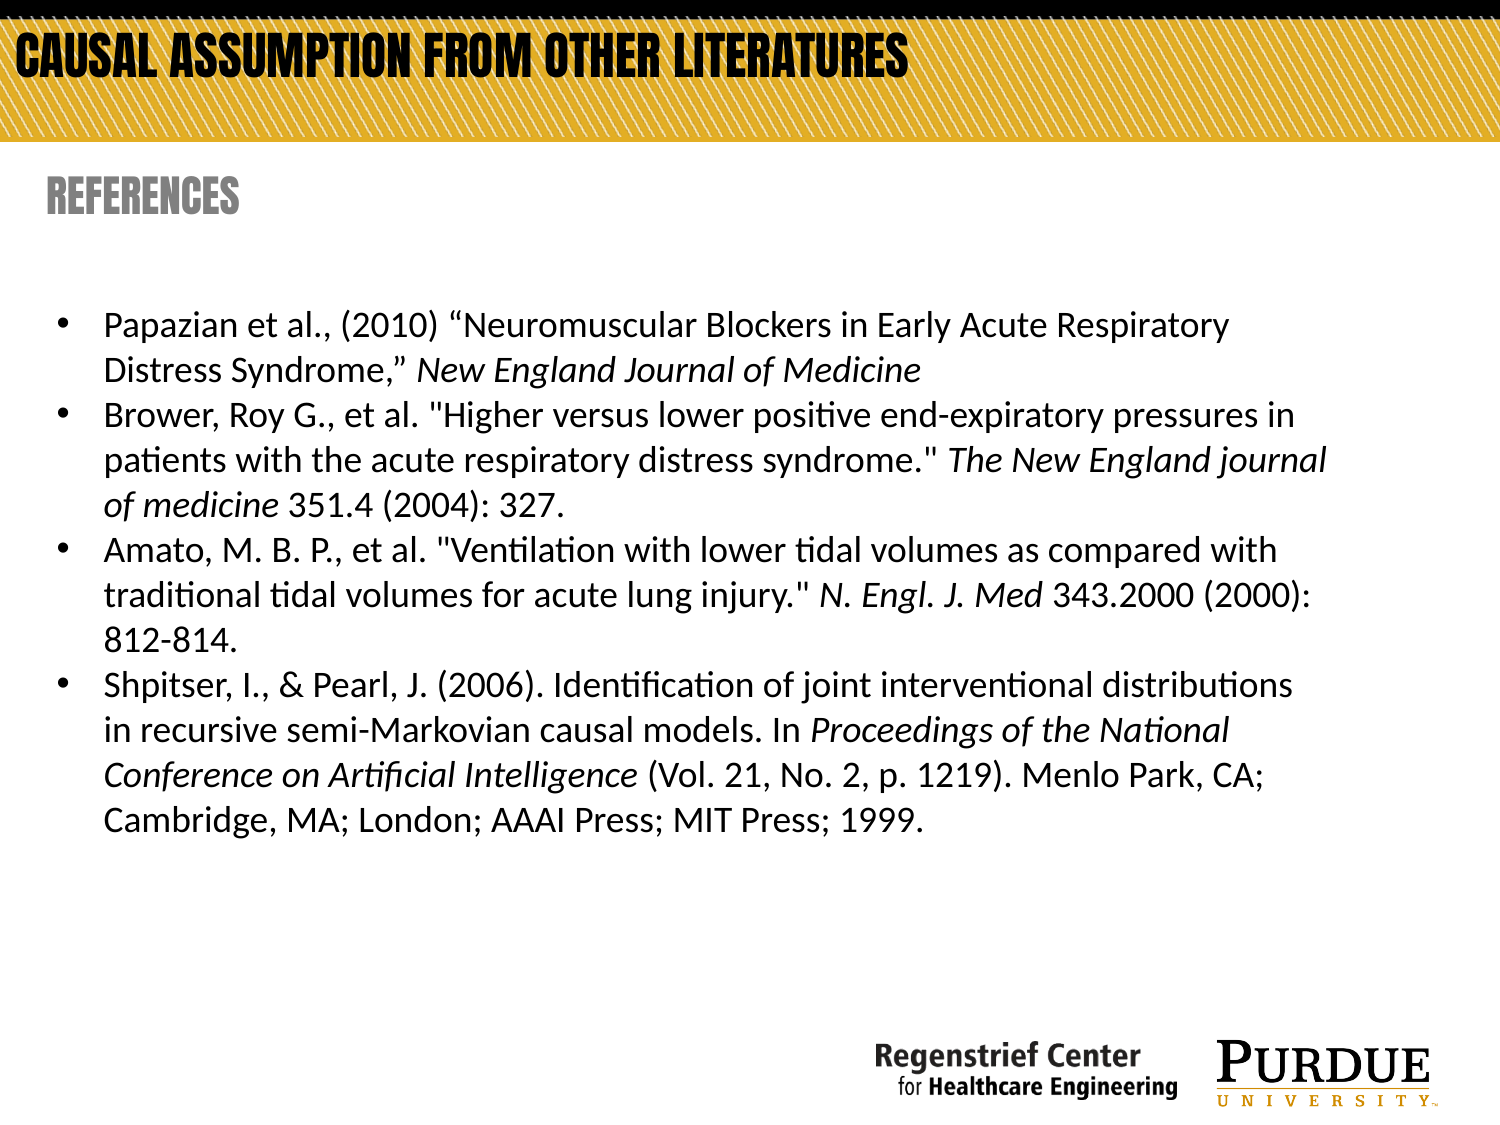

Causal assumption from other literatures
References
Papazian et al., (2010) “Neuromuscular Blockers in Early Acute Respiratory Distress Syndrome,” New England Journal of Medicine
Brower, Roy G., et al. "Higher versus lower positive end-expiratory pressures in patients with the acute respiratory distress syndrome." The New England journal of medicine 351.4 (2004): 327.
Amato, M. B. P., et al. "Ventilation with lower tidal volumes as compared with traditional tidal volumes for acute lung injury." N. Engl. J. Med 343.2000 (2000): 812-814.
Shpitser, I., & Pearl, J. (2006). Identification of joint interventional distributions in recursive semi-Markovian causal models. In Proceedings of the National Conference on Artificial Intelligence (Vol. 21, No. 2, p. 1219). Menlo Park, CA; Cambridge, MA; London; AAAI Press; MIT Press; 1999.